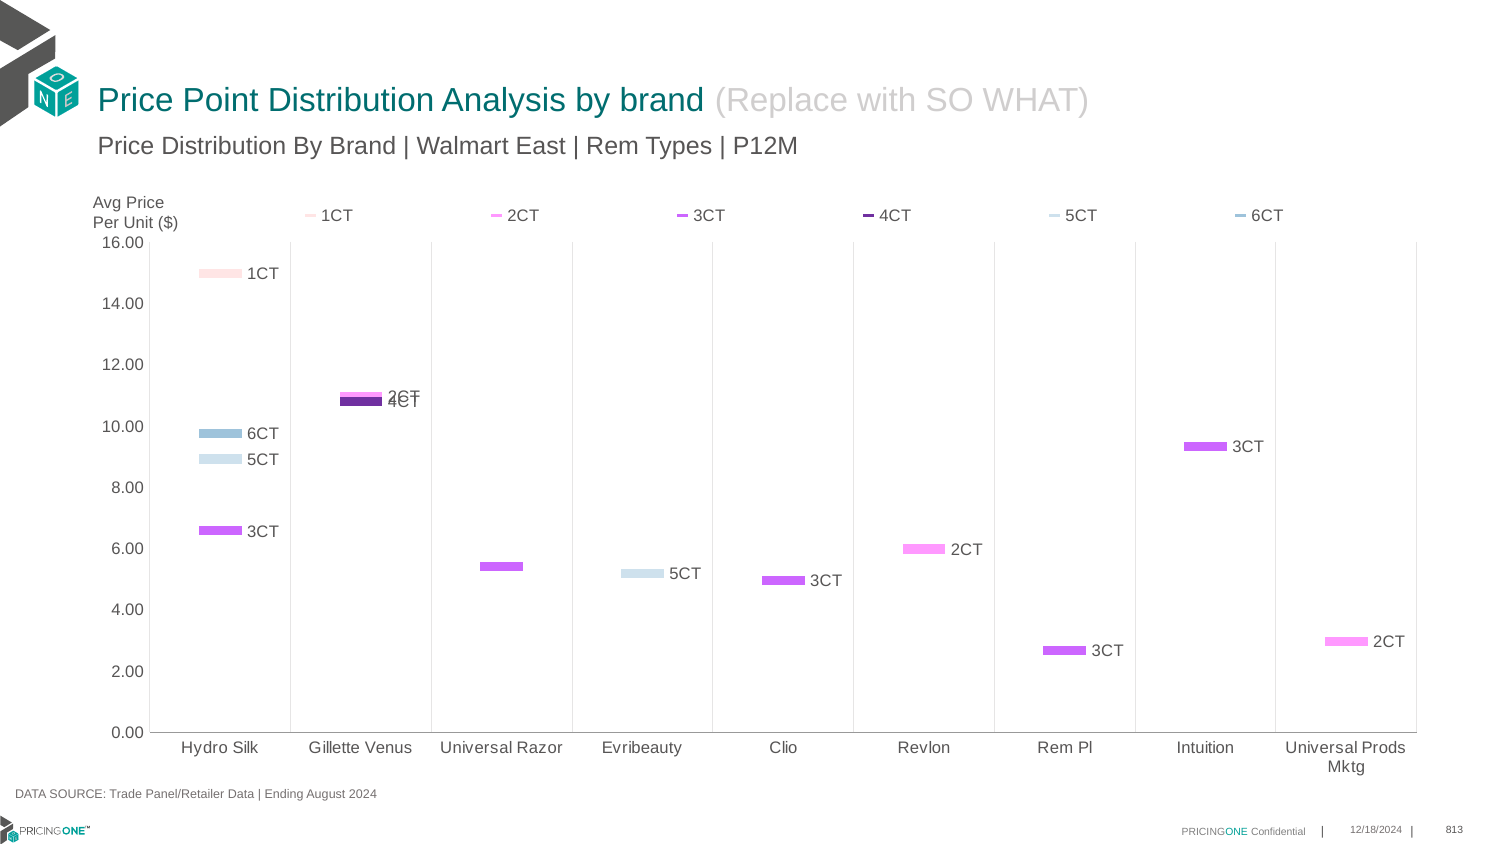

# Price Point Distribution Analysis by brand (Replace with SO WHAT)
Price Distribution By Brand | Walmart East | Rem Types | P12M

### Chart

| Category | 1CT | 2CT | 3CT | 4CT | 5CT | 6CT |
|---|---|---|---|---|---|---|
| Hydro Silk | 14.960834712204212 | None | 6.570400305712745 | None | 8.91371194678946 | 9.747057774607704 |
| Gillette Venus | None | 10.961939658018089 | None | 10.792411105272377 | None | None |
| Universal Razor | None | None | 5.397102717569658 | None | None | None |
| Evribeauty | None | None | None | None | 5.179453976475666 | None |
| Clio | None | None | 4.9571810785324235 | None | None | None |
| Revlon | None | 5.979709070693969 | None | None | None | None |
| Rem Pl | None | None | 2.6698069203369705 | None | None | None |
| Intuition | None | None | 9.329760004054842 | None | None | None |
| Universal Prods Mktg | None | 2.9618935865068923 | None | None | None | None |
Avg Price
Per Unit ($)
DATA SOURCE: Trade Panel/Retailer Data | Ending August 2024
12/18/2024
813